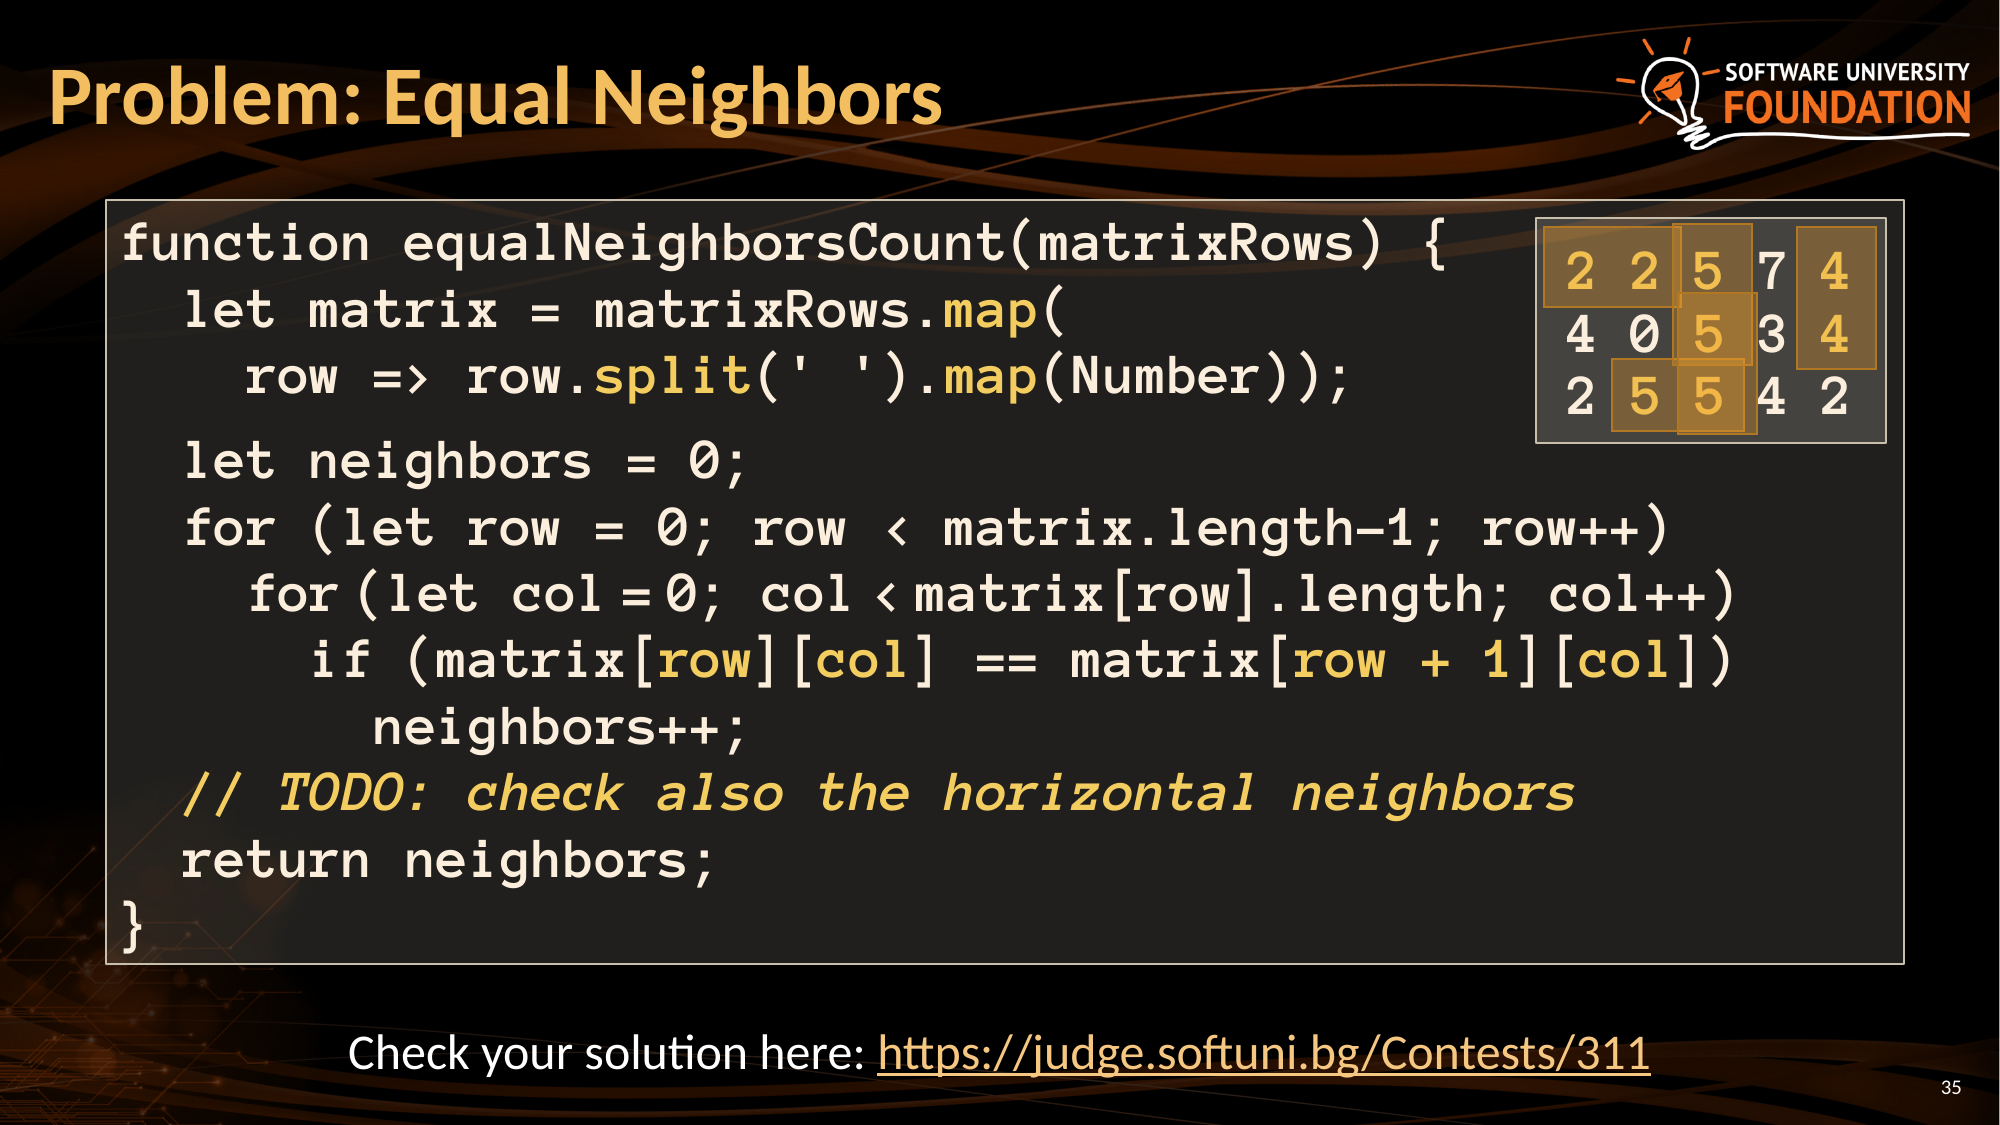

# Problem: Equal Neighbors
function equalNeighborsCount(matrixRows) {
  let matrix = matrixRows.map(
    row => row.split(' ').map(Number));
  let neighbors = 0;
  for (let row = 0; row < matrix.length-1; row++)
    for (let col = 0; col < matrix[row].length; col++)
      if (matrix[row][col] == matrix[row + 1][col])
        neighbors++;
  // TODO: check also the horizontal neighbors
  return neighbors;
}
2 2 5 7 4
4 0 5 3 4
2 5 5 4 2

Check your solution here: https://judge.softuni.bg/Contests/311
35